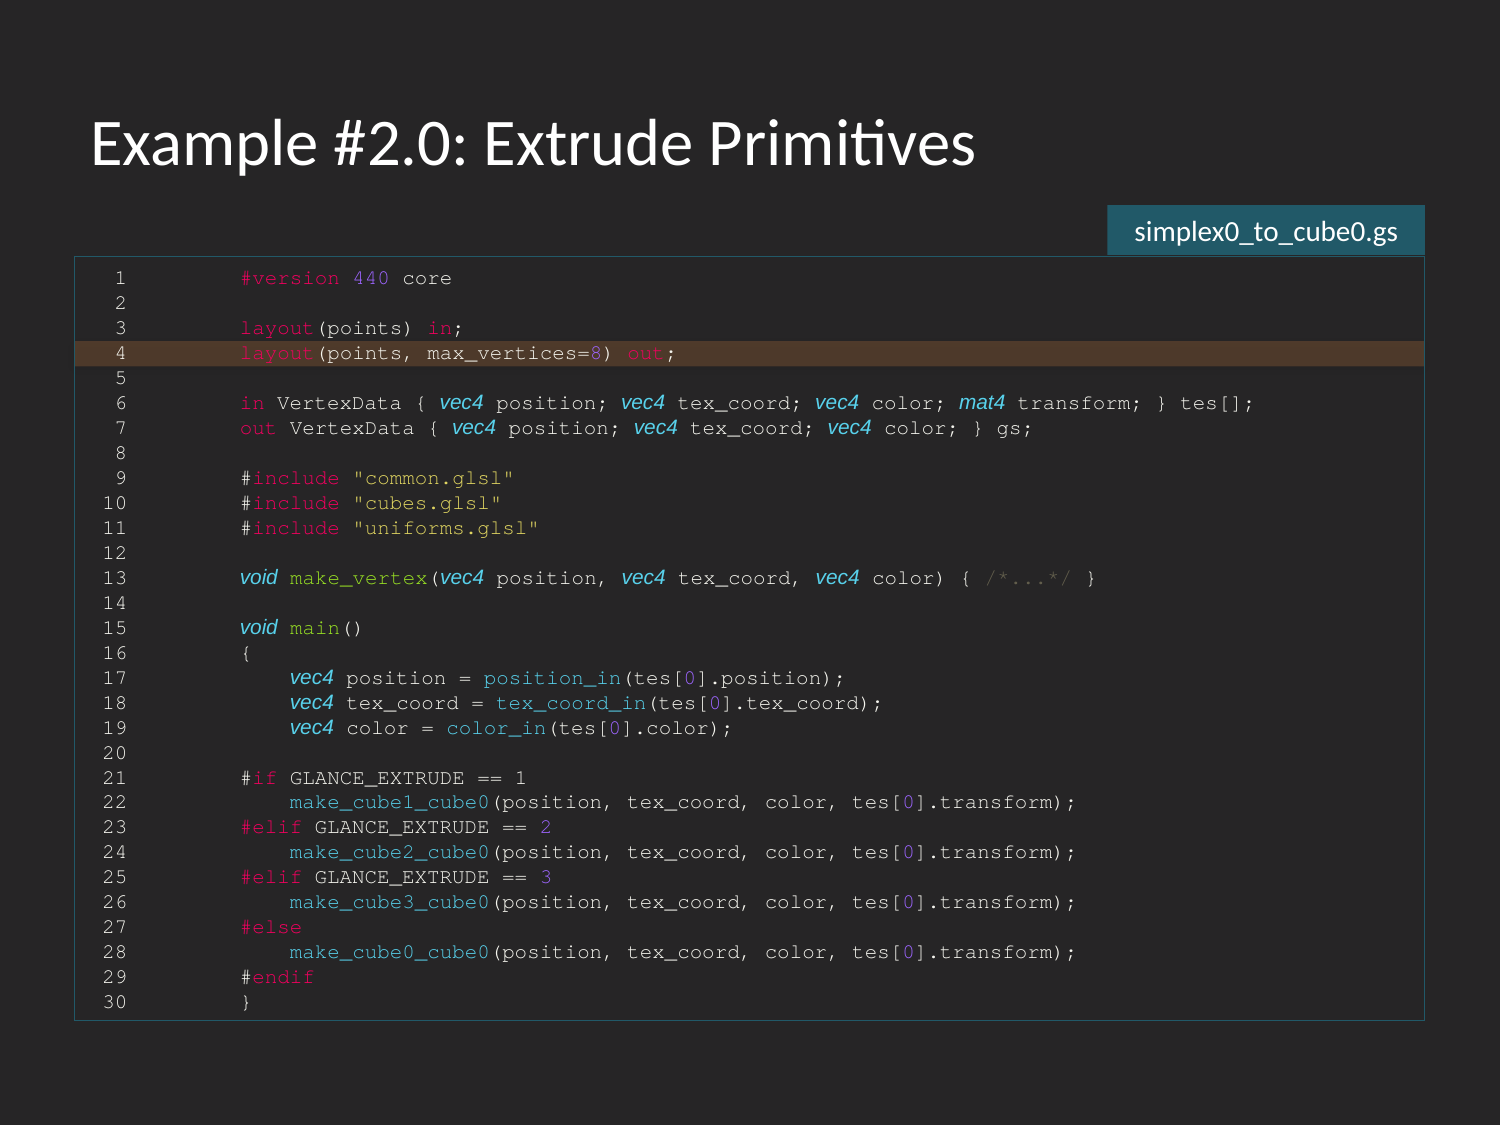

# Example #2.0: Extrude Primitives
simplex0_to_cube0.gs
  1 	#version 440 core
  2
  3 	layout(points) in;
  4 	layout(points, max_vertices=8) out;
  5
  6 	in VertexData { vec4 position; vec4 tex_coord; vec4 color; mat4 transform; } tes[];
  7 	out VertexData { vec4 position; vec4 tex_coord; vec4 color; } gs;
  8
  9 	#include "common.glsl"
 10 	#include "cubes.glsl"
 11 	#include "uniforms.glsl"
 12
 13 	void make_vertex(vec4 position, vec4 tex_coord, vec4 color) { /*...*/ }
 14
 15 	void main()
 16 	{
 17 	    vec4 position = position_in(tes[0].position);
 18 	    vec4 tex_coord = tex_coord_in(tes[0].tex_coord);
 19 	    vec4 color = color_in(tes[0].color);
 20
 21 	#if GLANCE_EXTRUDE == 1
 22 	    make_cube1_cube0(position, tex_coord, color, tes[0].transform);
 23 	#elif GLANCE_EXTRUDE == 2
 24 	    make_cube2_cube0(position, tex_coord, color, tes[0].transform);
 25 	#elif GLANCE_EXTRUDE == 3
 26 	    make_cube3_cube0(position, tex_coord, color, tes[0].transform);
 27 	#else
 28 	    make_cube0_cube0(position, tex_coord, color, tes[0].transform);
 29 	#endif
 30 	}